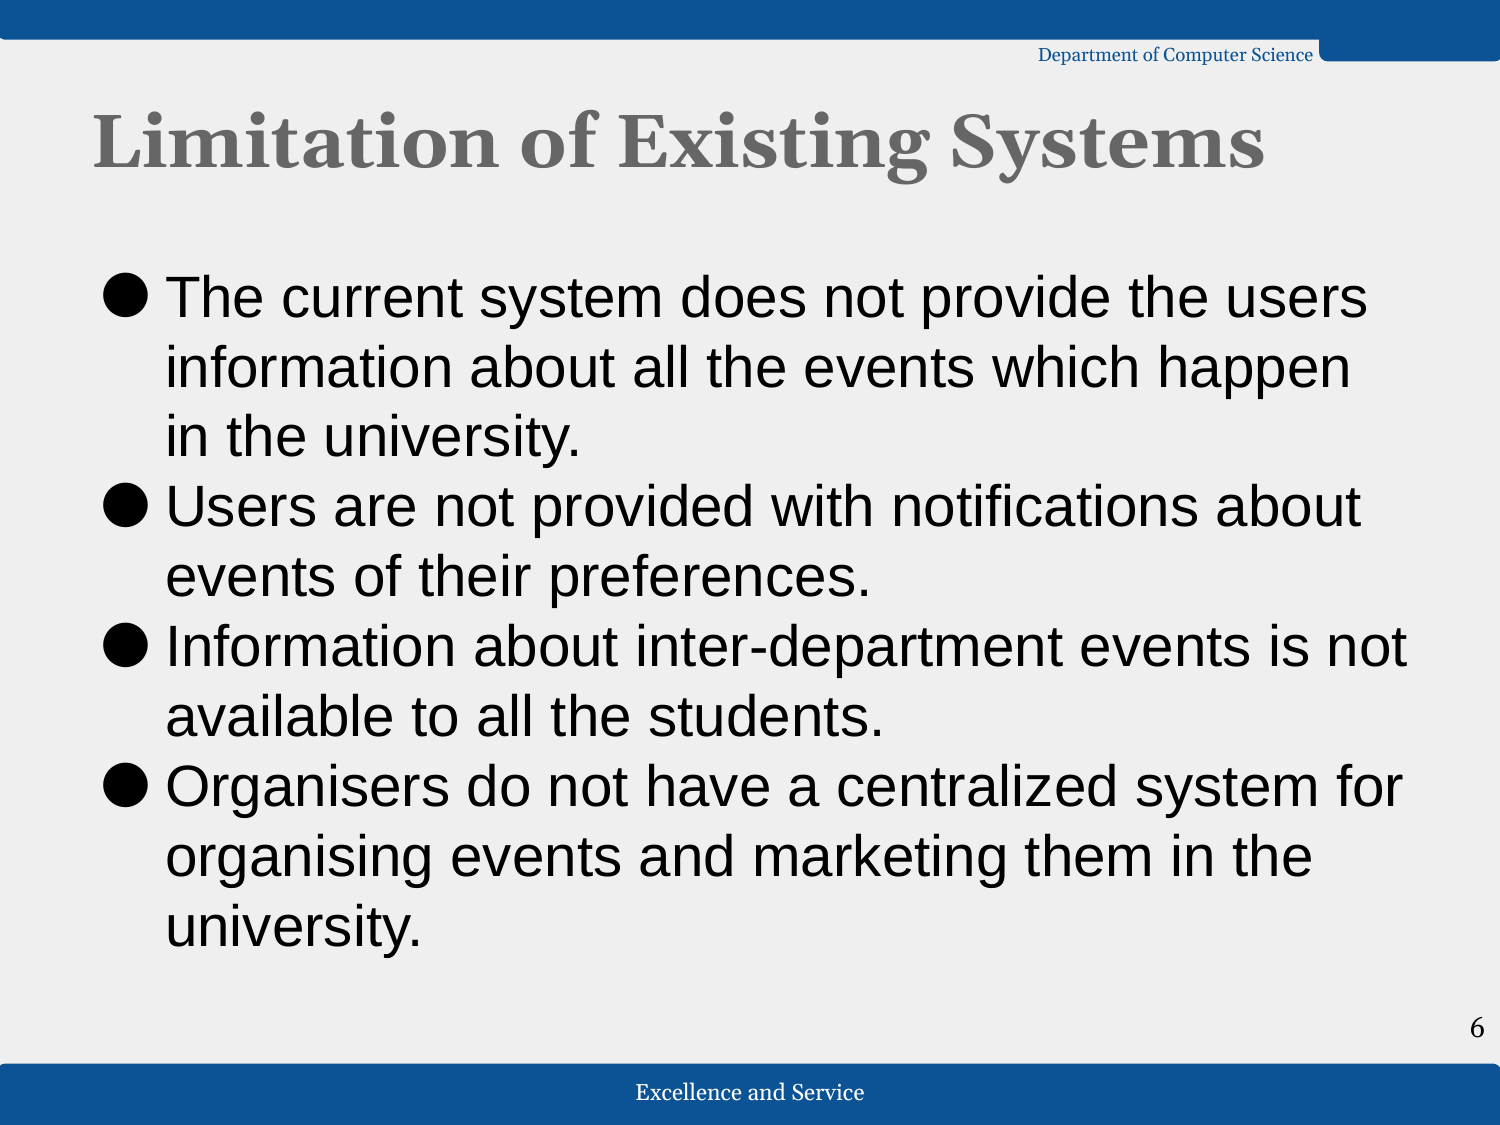

# Limitation of Existing Systems
The current system does not provide the users information about all the events which happen in the university.
Users are not provided with notifications about events of their preferences.
Information about inter-department events is not available to all the students.
Organisers do not have a centralized system for organising events and marketing them in the university.
6